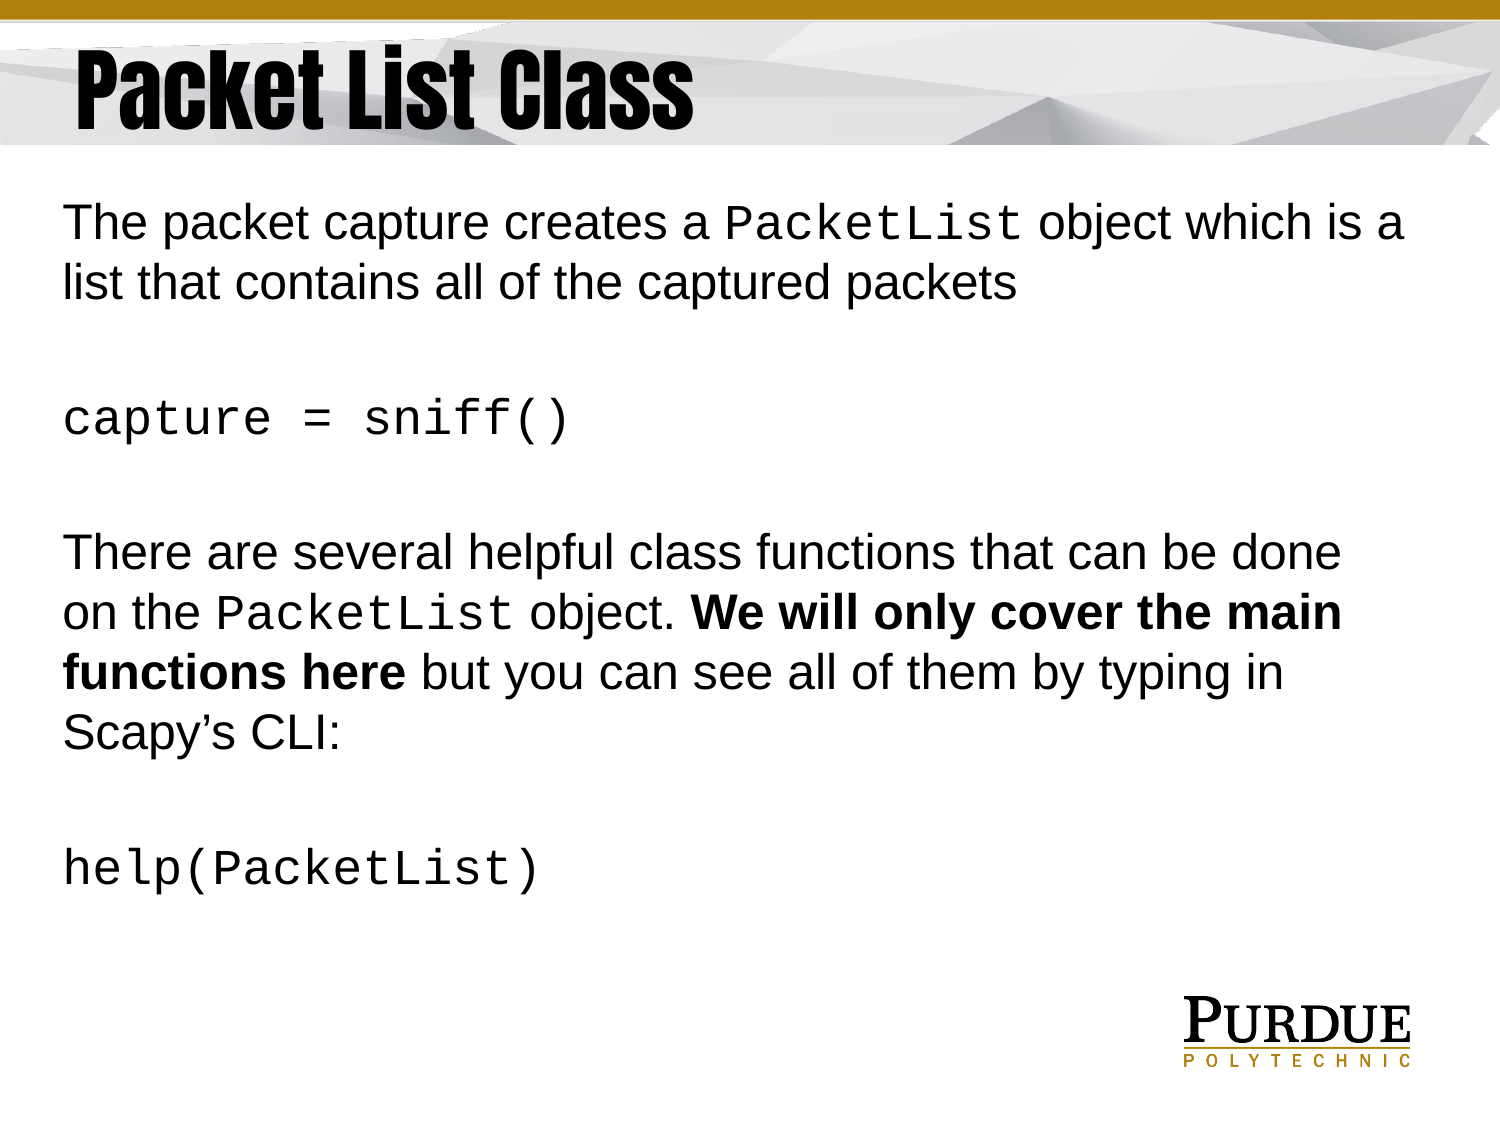

Packet List Class
The packet capture creates a PacketList object which is a list that contains all of the captured packets

capture = sniff()

There are several helpful class functions that can be done on the PacketList object. We will only cover the main functions here but you can see all of them by typing in Scapy’s CLI:

help(PacketList)